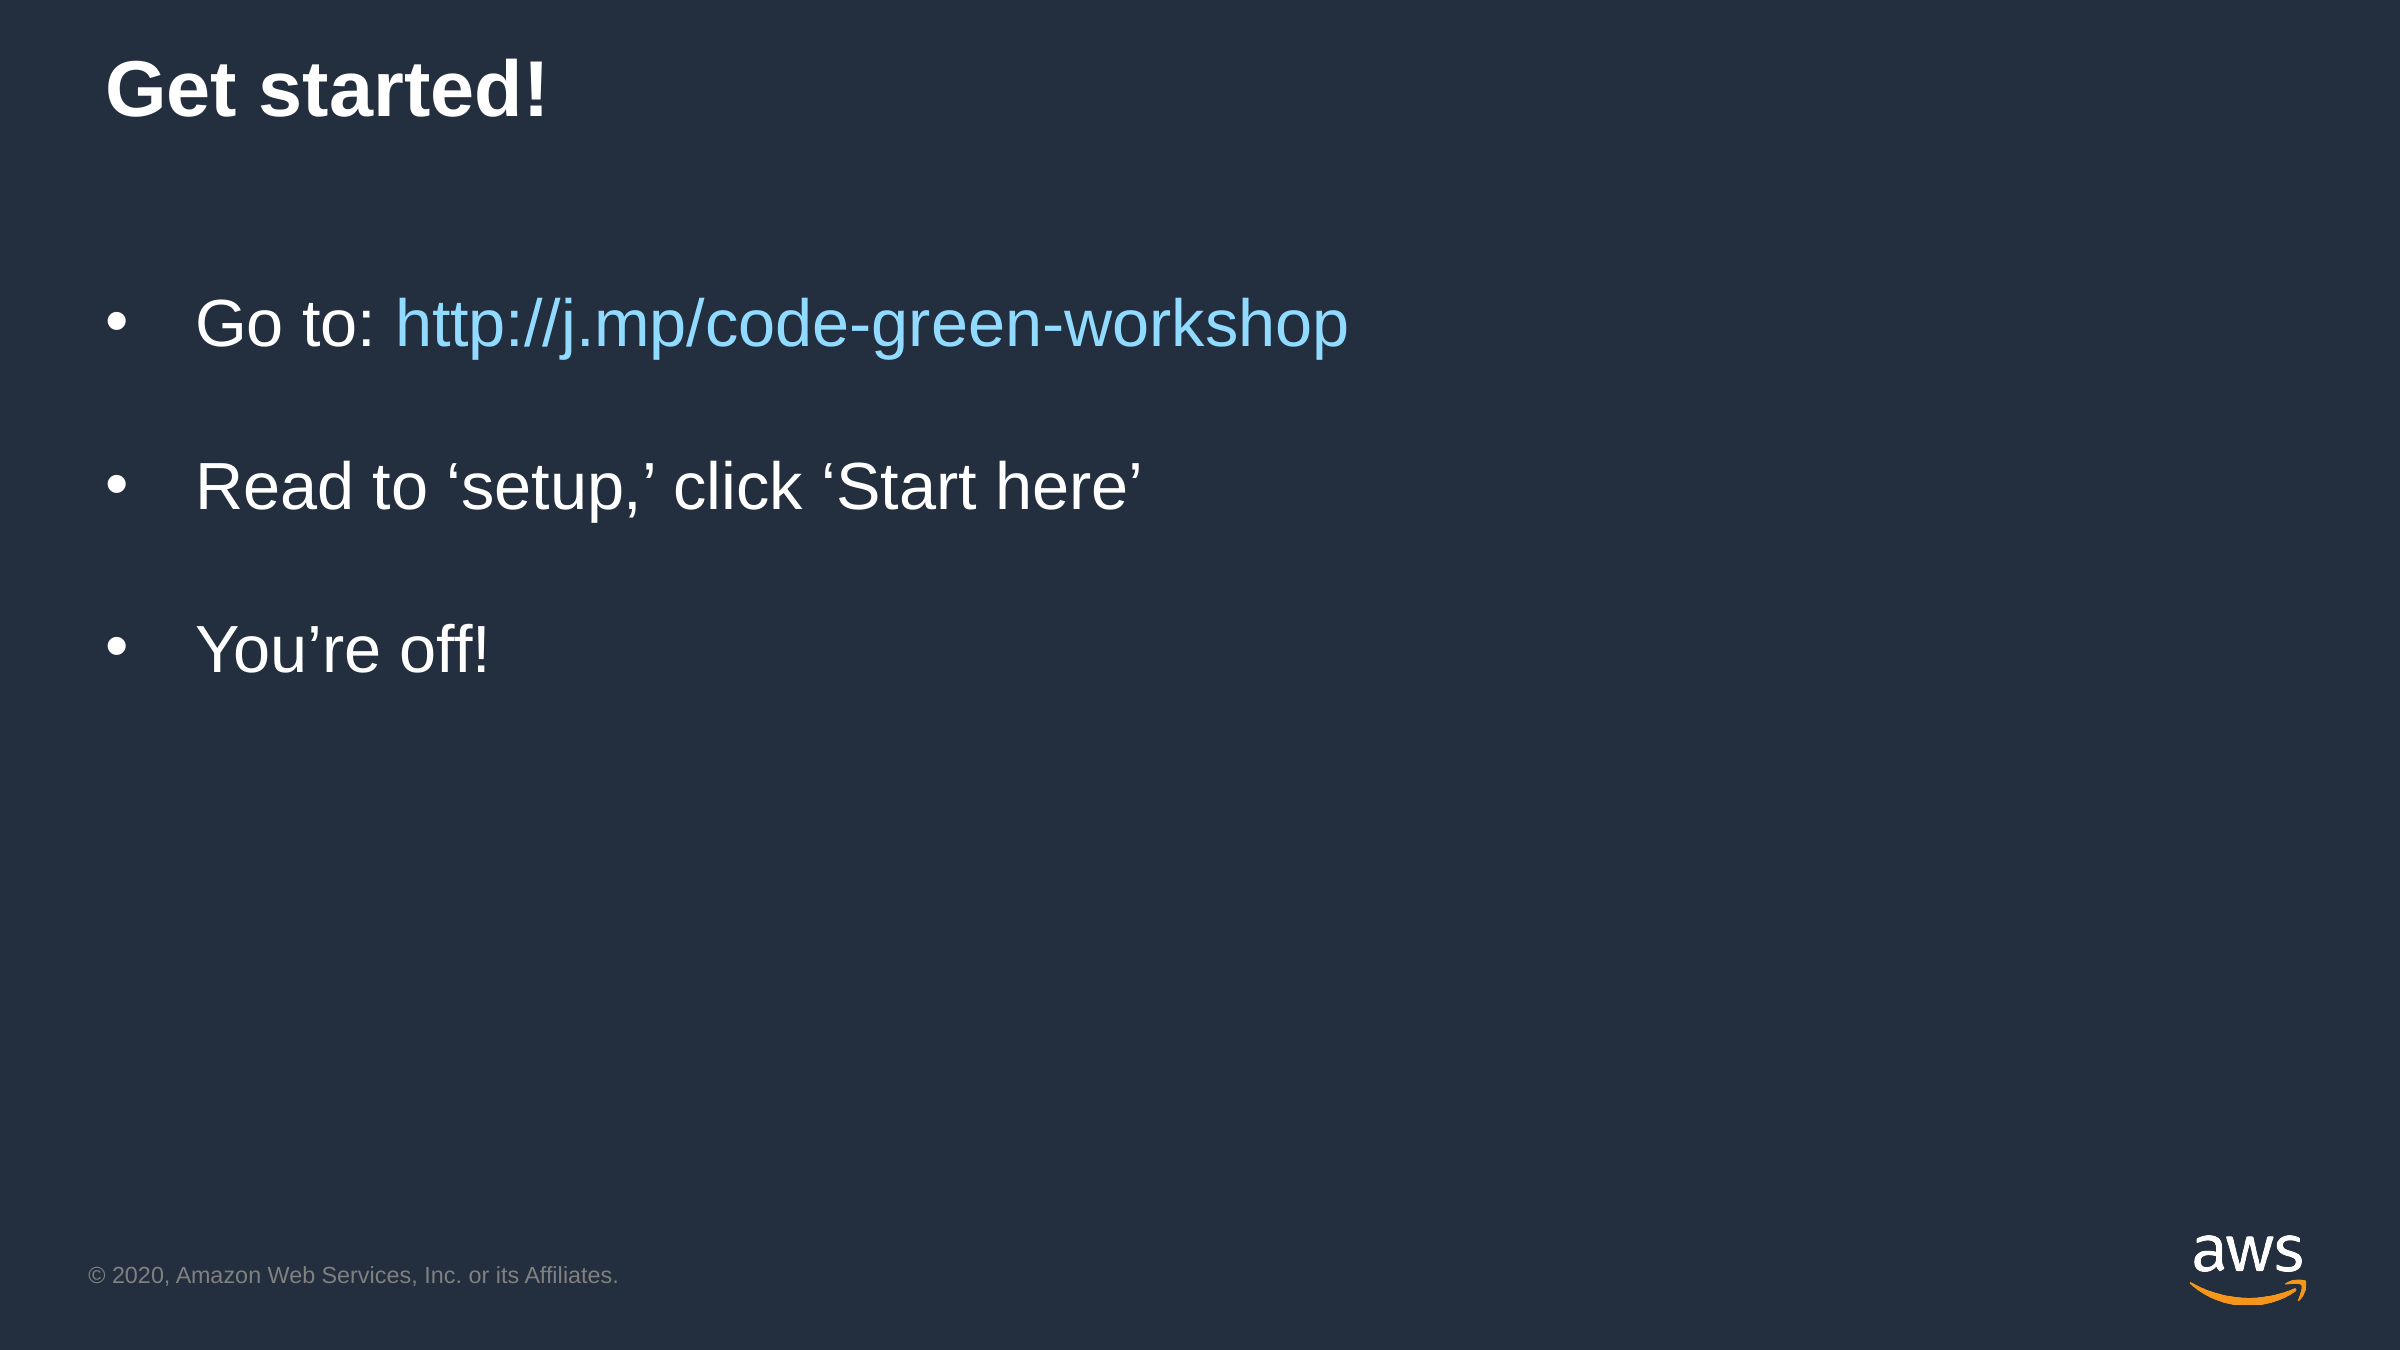

# Get started!
Go to: http://j.mp/code-green-workshop
Read to ‘setup,’ click ‘Start here’
You’re off!